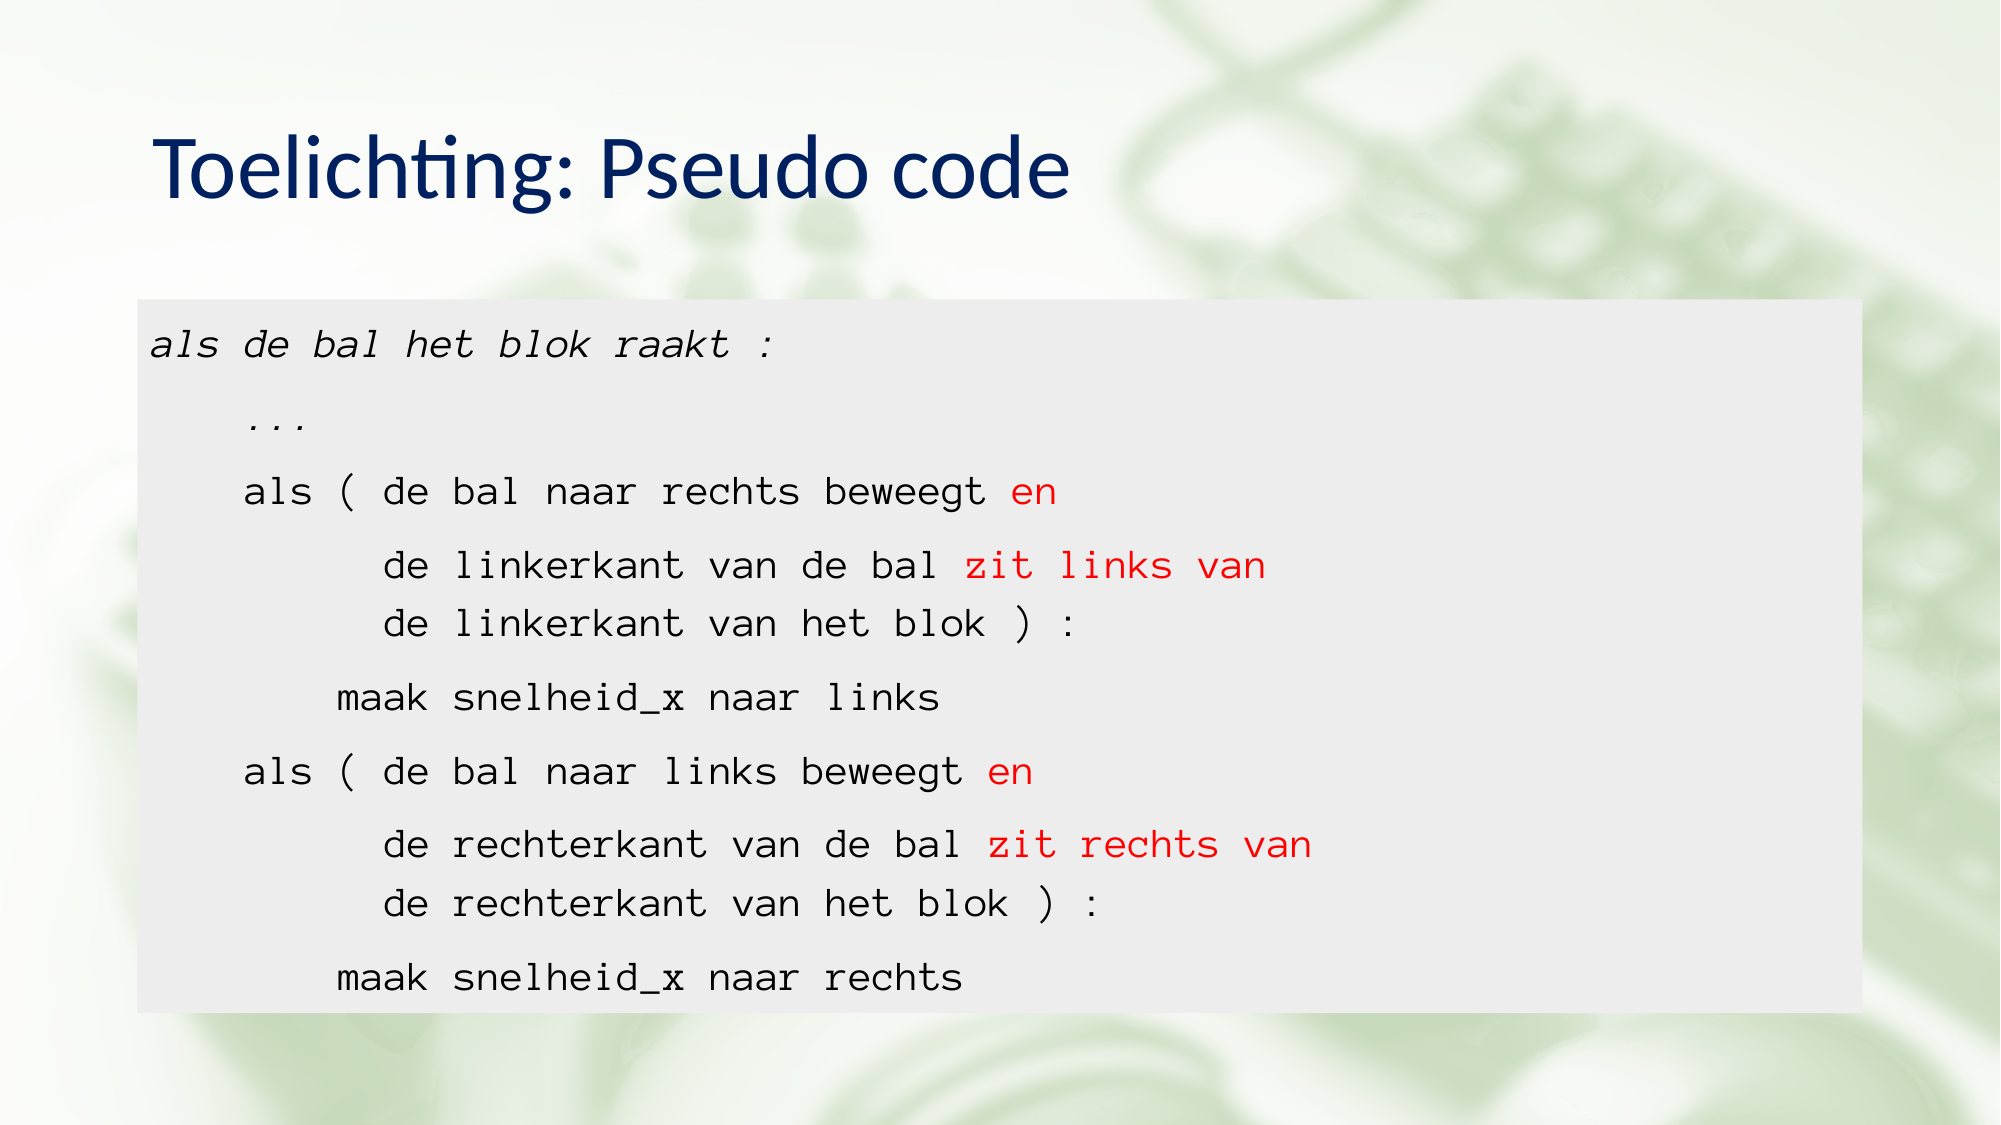

# Toelichting: Pseudo code
als de bal het blok raakt :
    ...
    als ( de bal naar rechts beweegt en
          de linkerkant van de bal zit links van
          de linkerkant van het blok ) :
        maak snelheid_x naar links
    als ( de bal naar links beweegt en
          de rechterkant van de bal zit rechts van
          de rechterkant van het blok ) :
        maak snelheid_x naar rechts